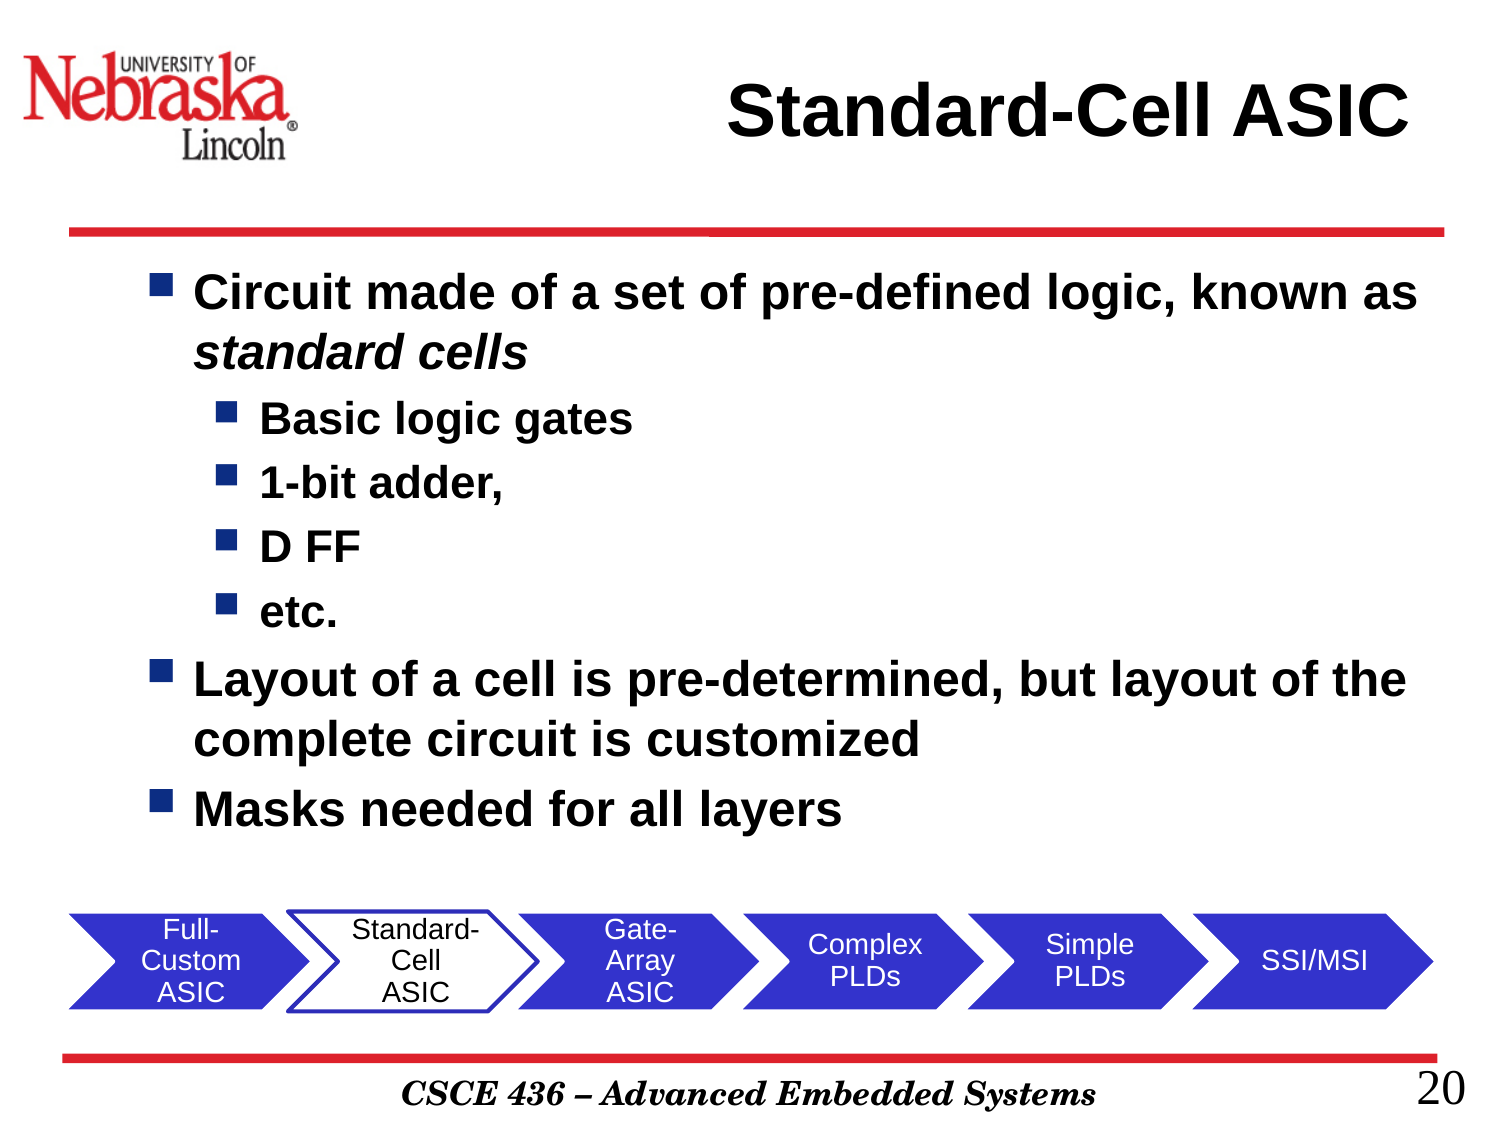

# Standard-Cell ASIC
Circuit made of a set of pre-defined logic, known as standard cells
Basic logic gates
1-bit adder,
D FF
etc.
Layout of a cell is pre-determined, but layout of the complete circuit is customized
Masks needed for all layers
Full-Custom
ASIC
Standard-Cell
ASIC
Gate-Array
ASIC
Complex
PLDs
Simple
PLDs
SSI/MSI
20